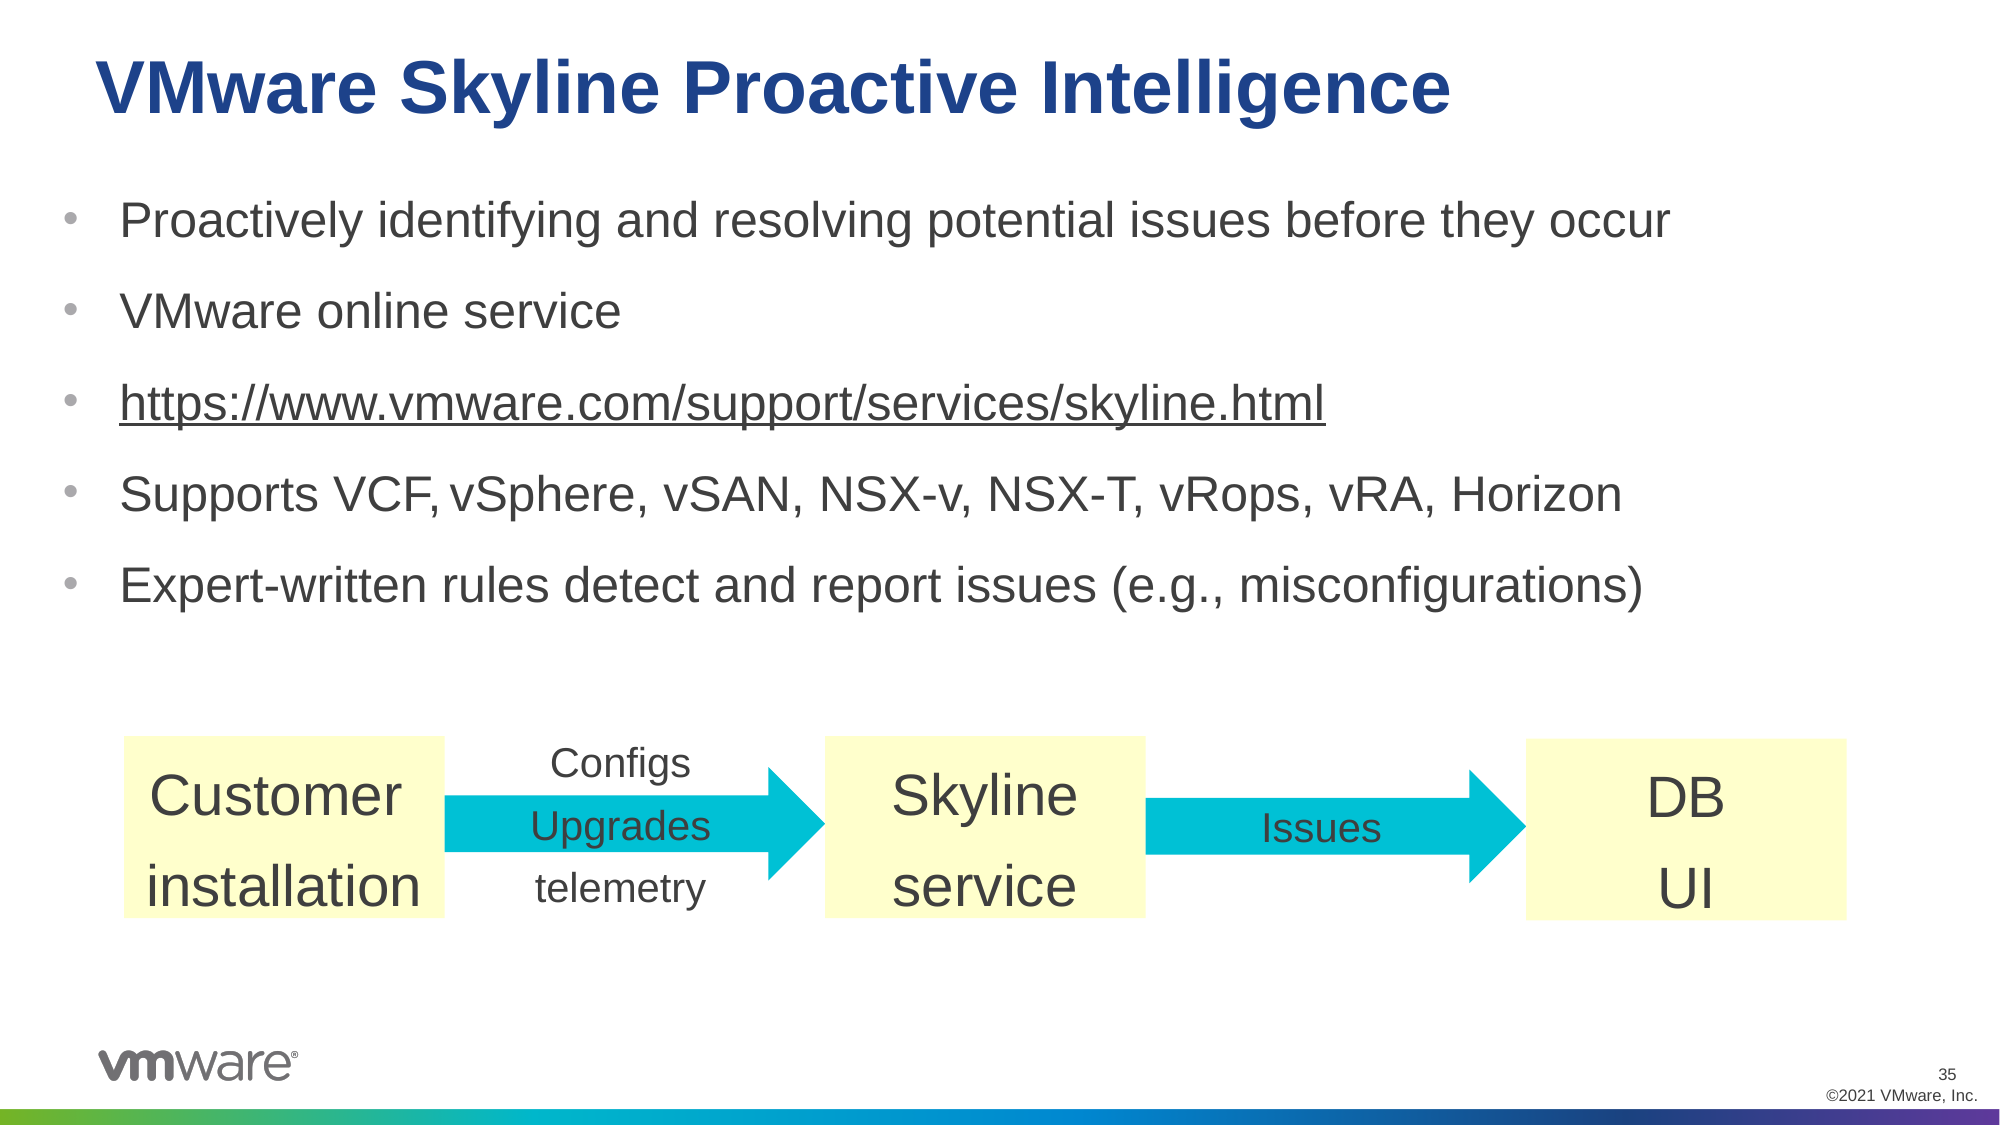

# VMware Skyline Proactive Intelligence
Proactively identifying and resolving potential issues before they occur
VMware online service
https://www.vmware.com/support/services/skyline.html
Supports VCF, vSphere, vSAN, NSX-v, NSX-T, vRops, vRA, Horizon
Expert-written rules detect and report issues (e.g., misconfigurations)
Customer
installation
Skyline
service
DB
UI
Configs
Upgrades
telemetry
Issues